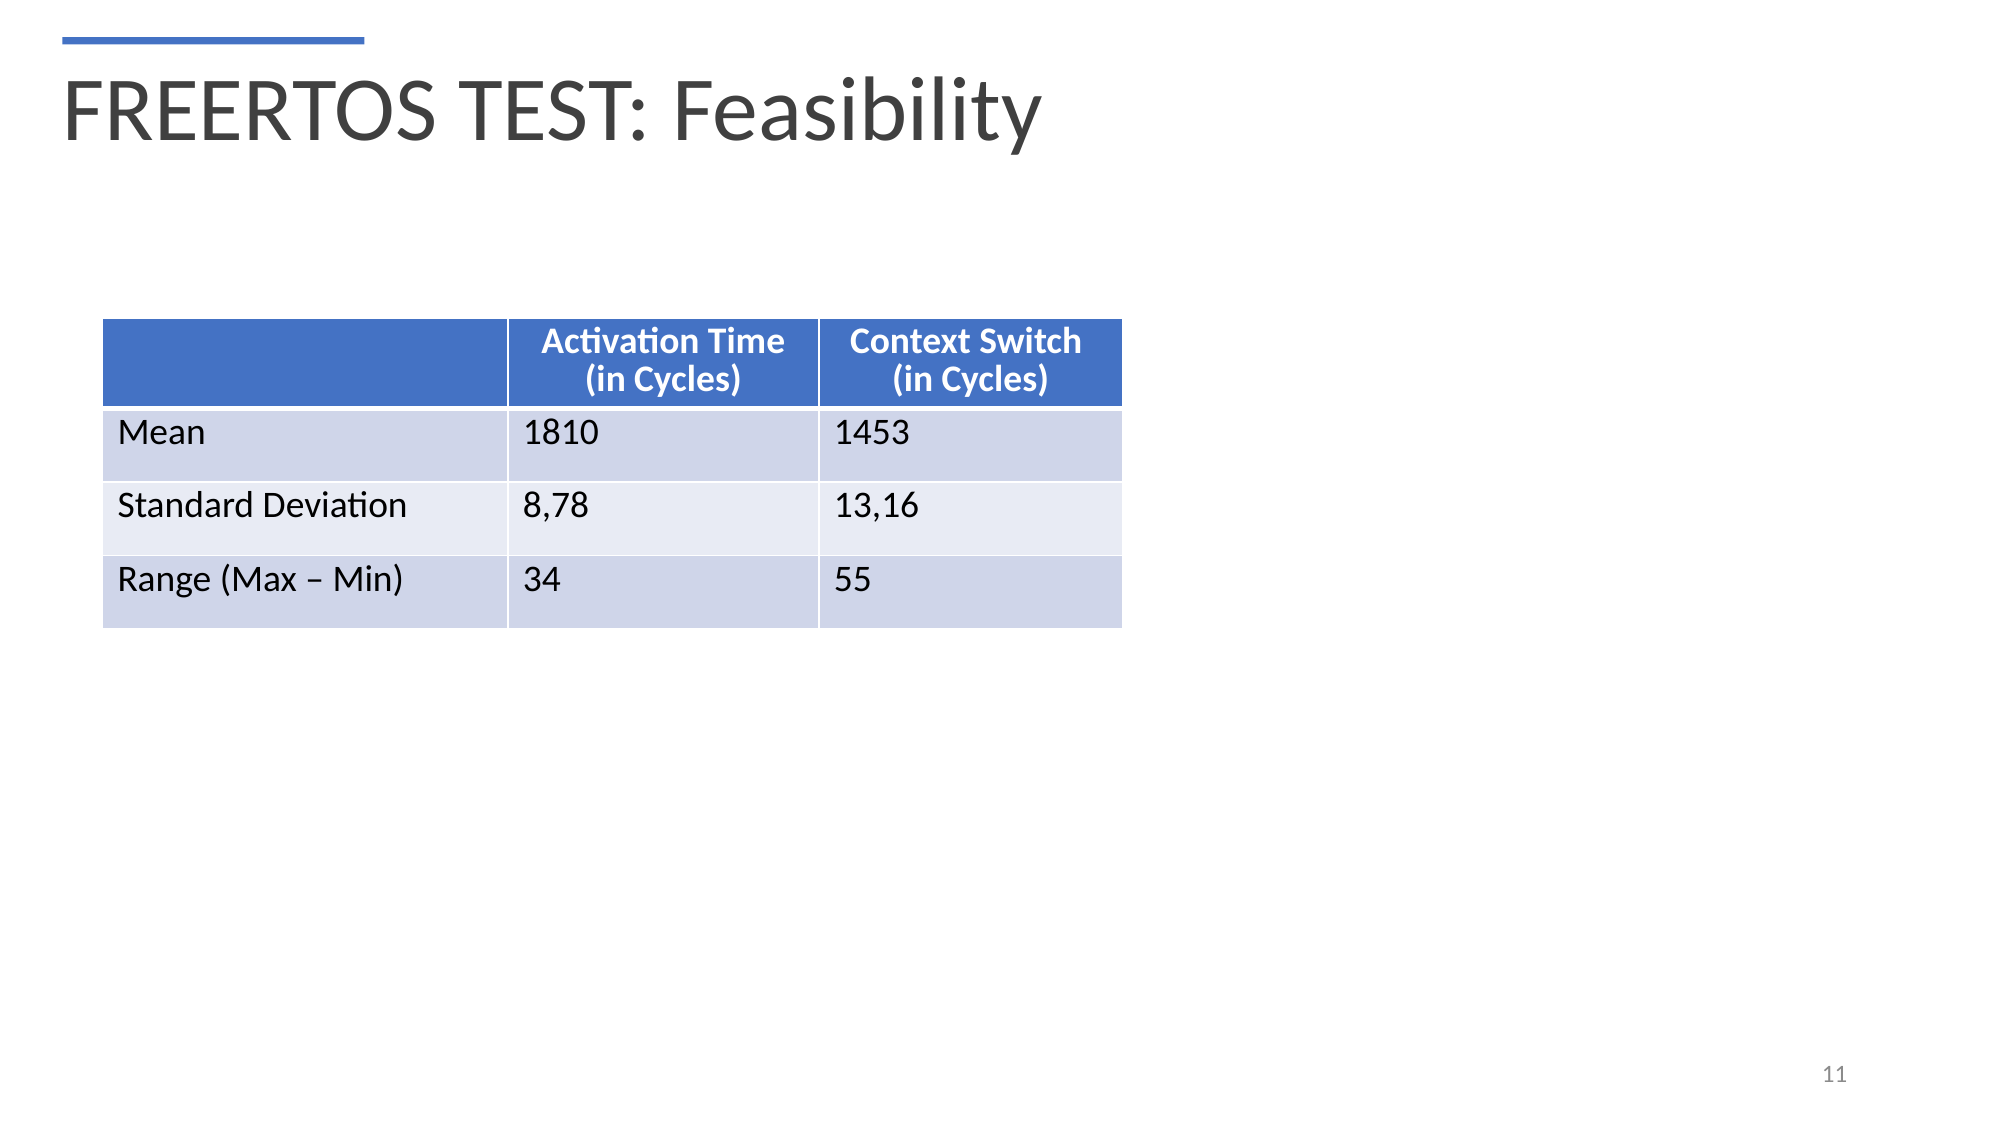

FREERTOS TEST: Feasibility
|  | Activation Time (in Cycles) | Context Switch (in Cycles) |
| --- | --- | --- |
| Mean | 1810 | 1453 |
| Standard Deviation | 8,78 | 13,16 |
| Range (Max – Min) | 34 | 55 |
11